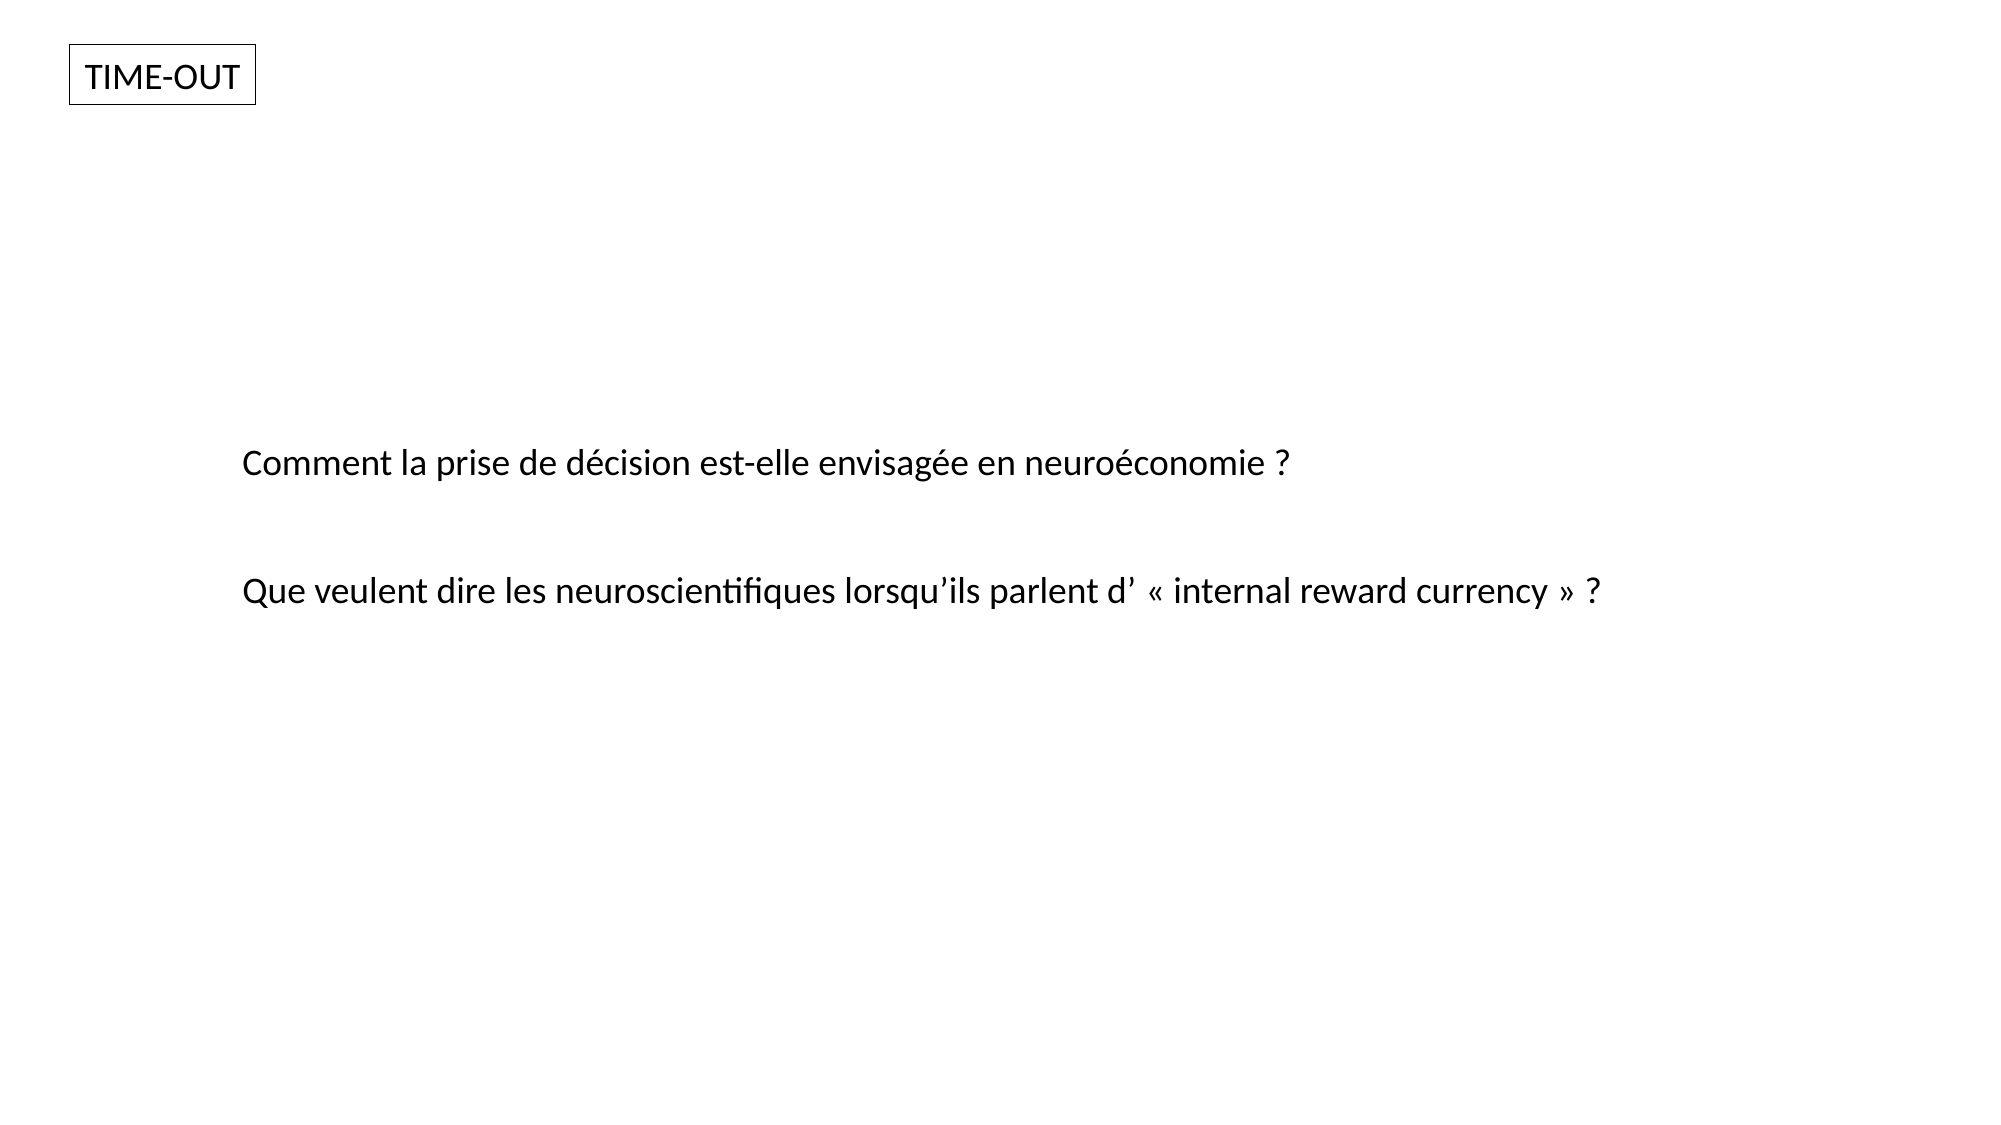

TIME-OUT
Comment la prise de décision est-elle envisagée en neuroéconomie ?
Que veulent dire les neuroscientifiques lorsqu’ils parlent d’ « internal reward currency » ?